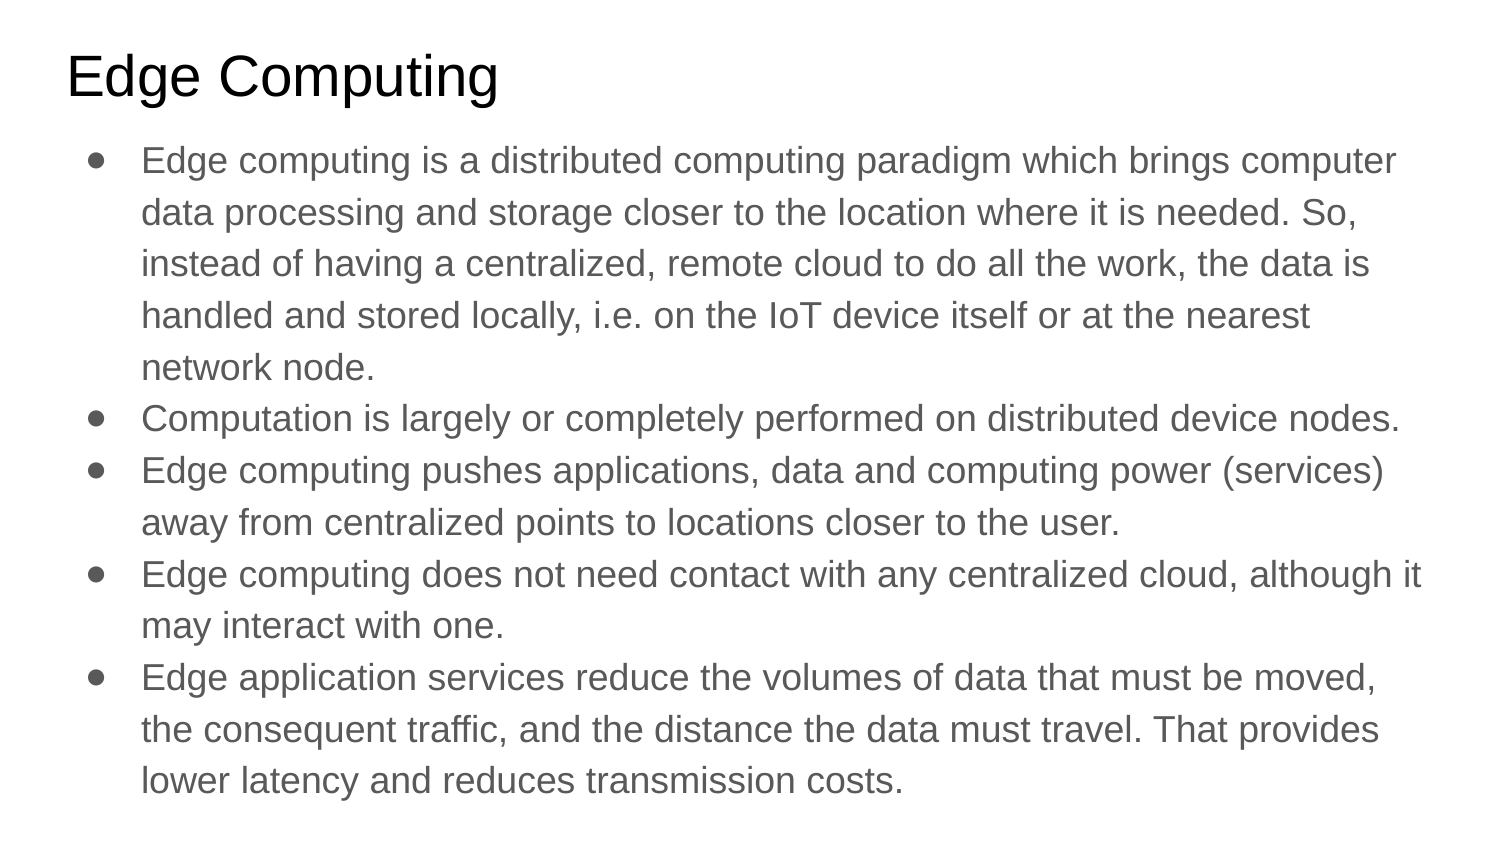

# Edge Computing
Edge computing is a distributed computing paradigm which brings computer data processing and storage closer to the location where it is needed. So, instead of having a centralized, remote cloud to do all the work, the data is handled and stored locally, i.e. on the IoT device itself or at the nearest network node.
Computation is largely or completely performed on distributed device nodes.
Edge computing pushes applications, data and computing power (services) away from centralized points to locations closer to the user.
Edge computing does not need contact with any centralized cloud, although it may interact with one.
Edge application services reduce the volumes of data that must be moved, the consequent traffic, and the distance the data must travel. That provides lower latency and reduces transmission costs.